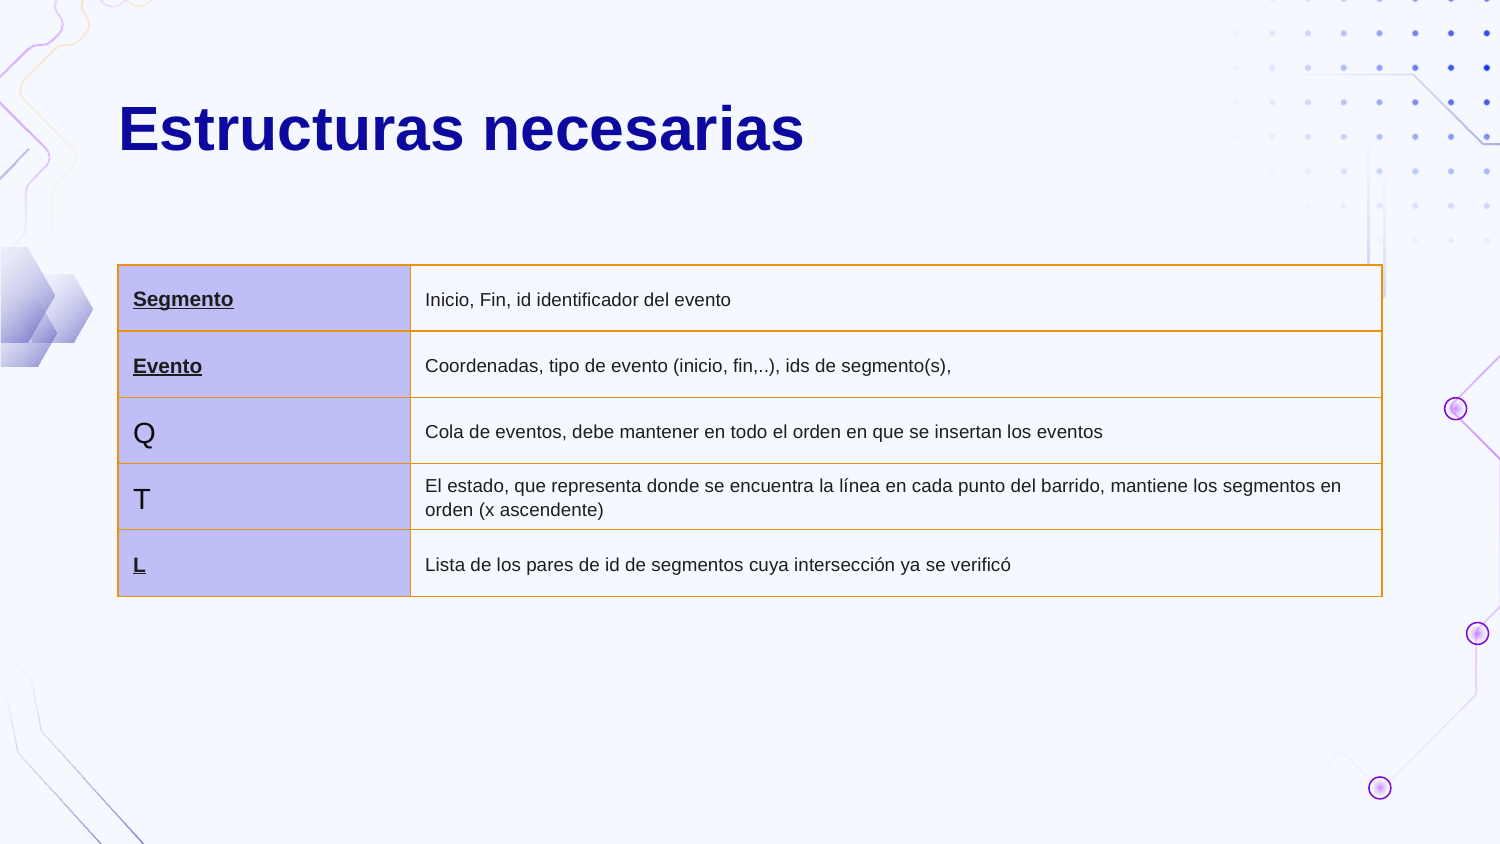

# Estructuras necesarias
| Segmento | Inicio, Fin, id identificador del evento |
| --- | --- |
| Evento | Coordenadas, tipo de evento (inicio, fin,..), ids de segmento(s), |
| Q | Cola de eventos, debe mantener en todo el orden en que se insertan los eventos |
| T | El estado, que representa donde se encuentra la línea en cada punto del barrido, mantiene los segmentos en orden (x ascendente) |
| L | Lista de los pares de id de segmentos cuya intersección ya se verificó |